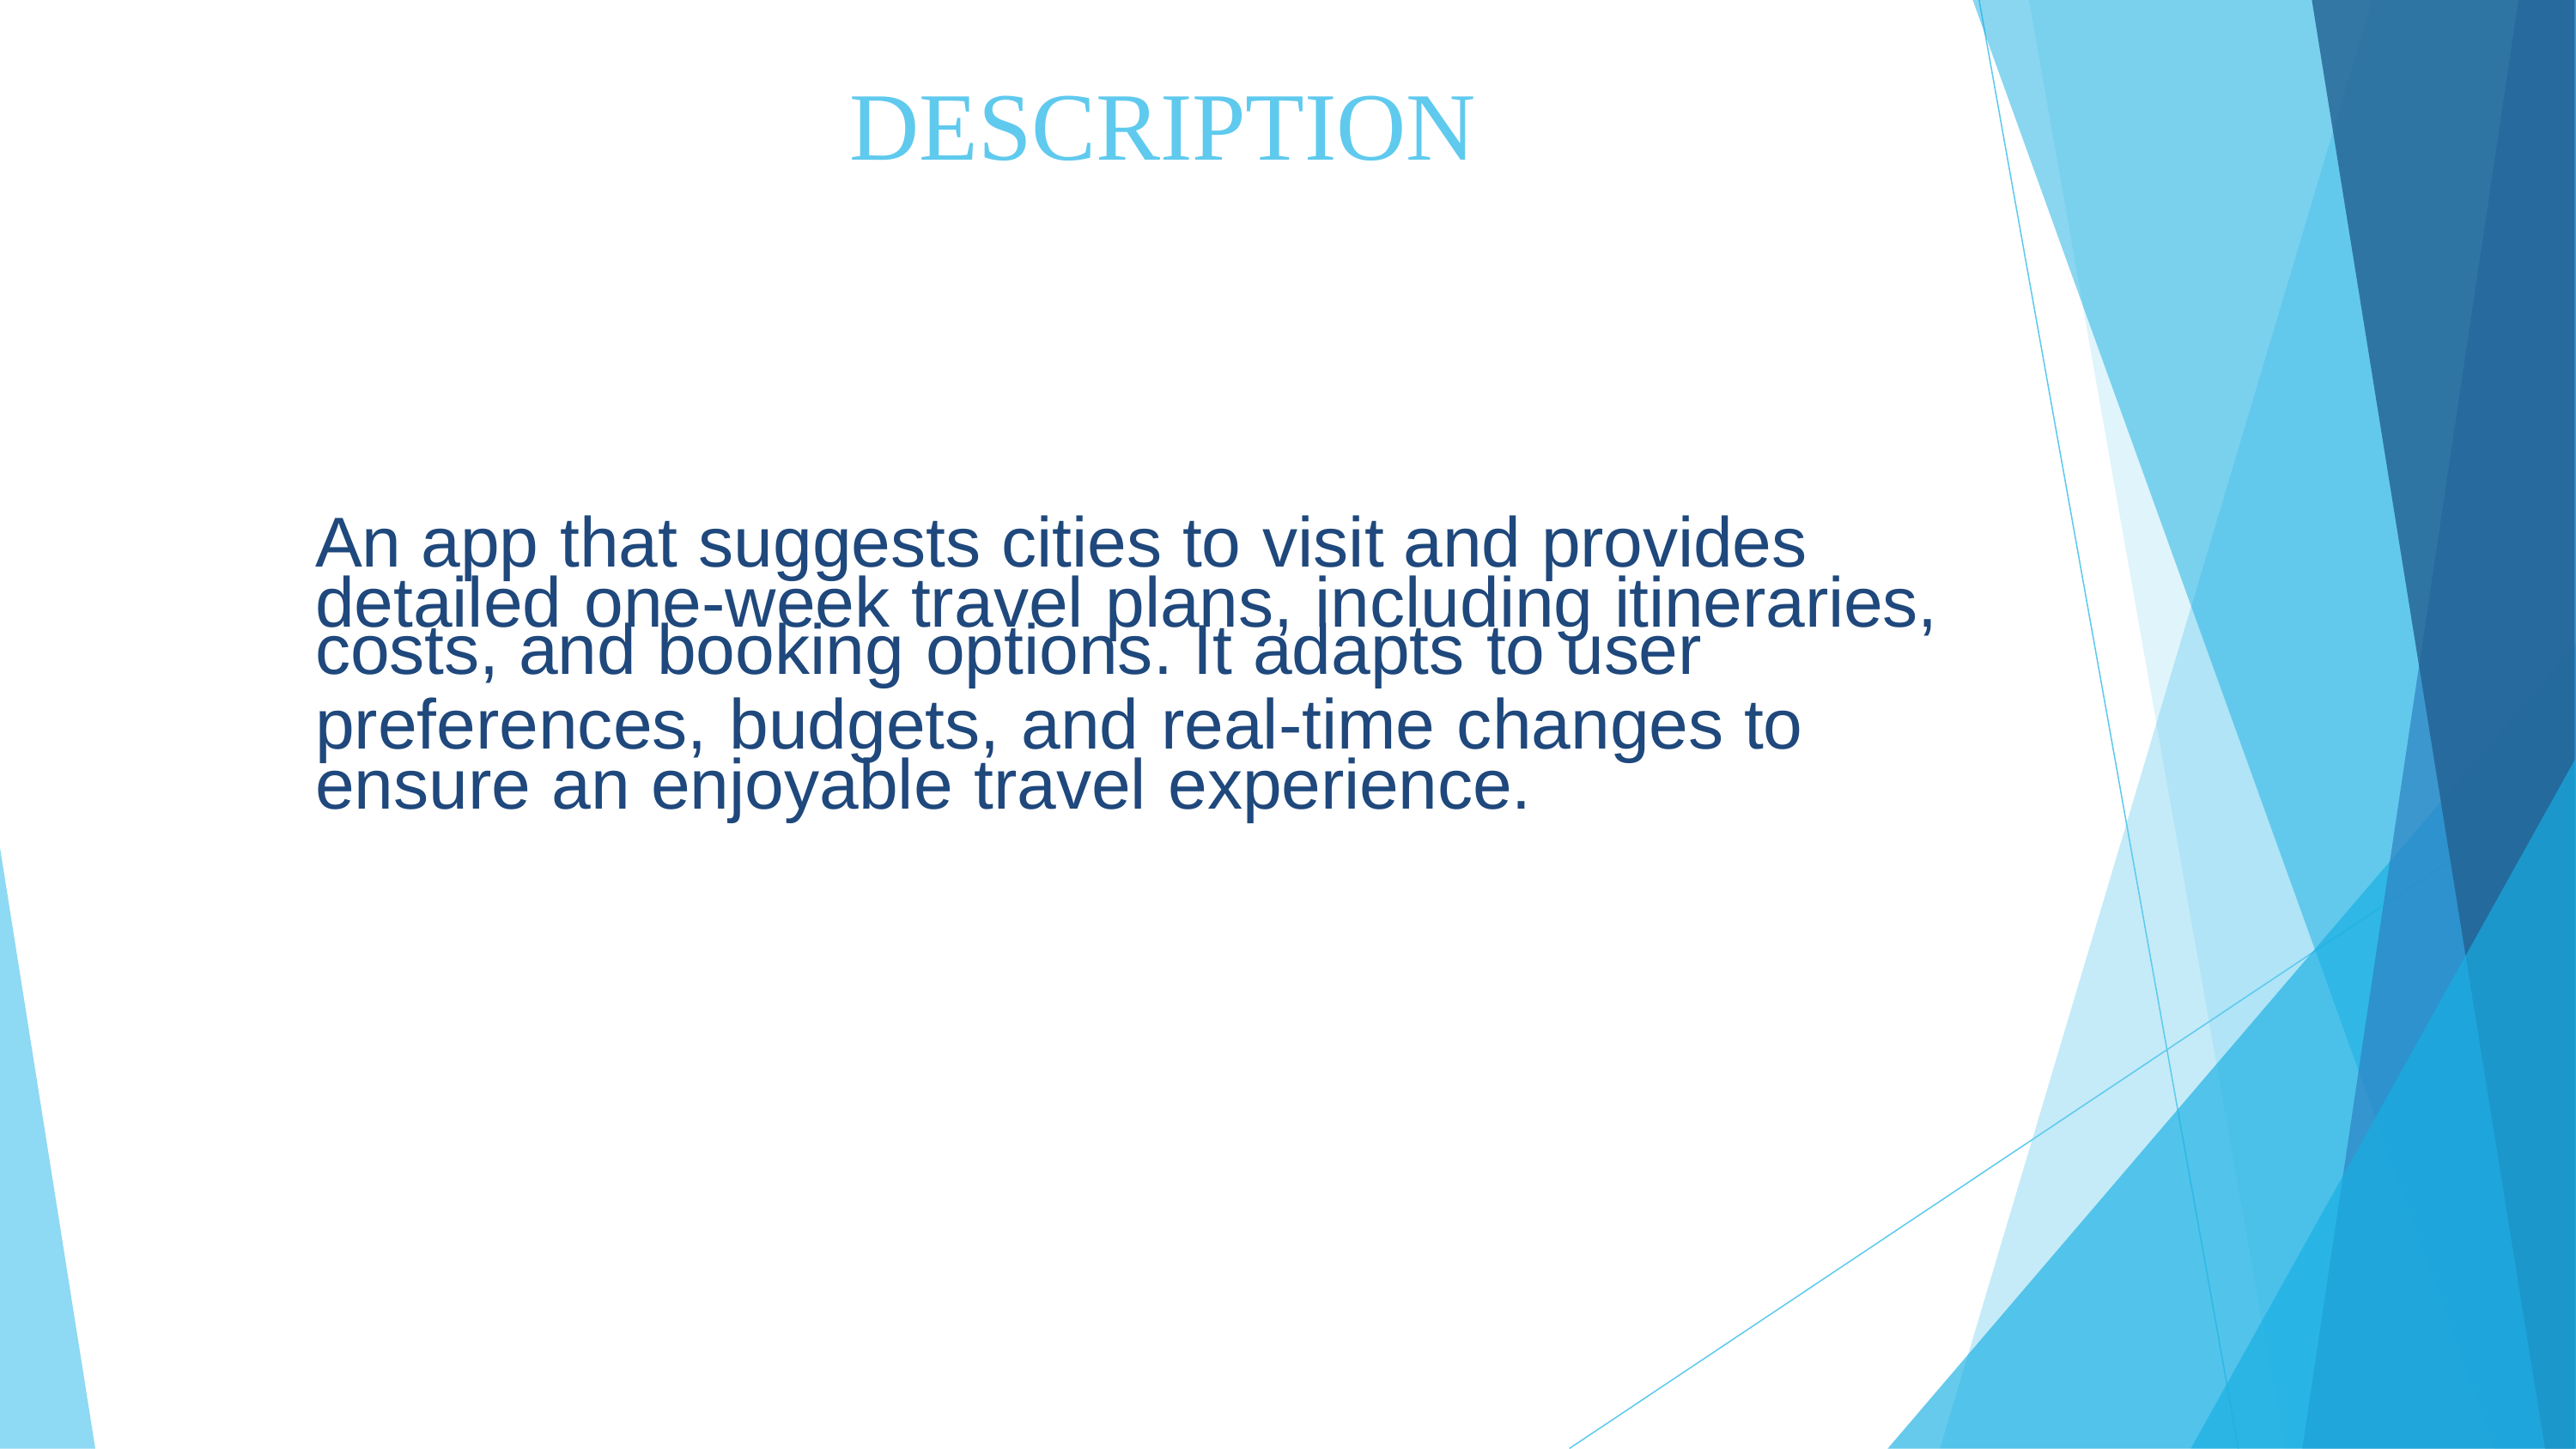

# DESCRIPTION
An app that suggests cities to visit and provides detailed one-week travel plans, including itineraries,
costs, and booking options. It adapts to user
preferences, budgets, and real-time changes to ensure an enjoyable travel experience.